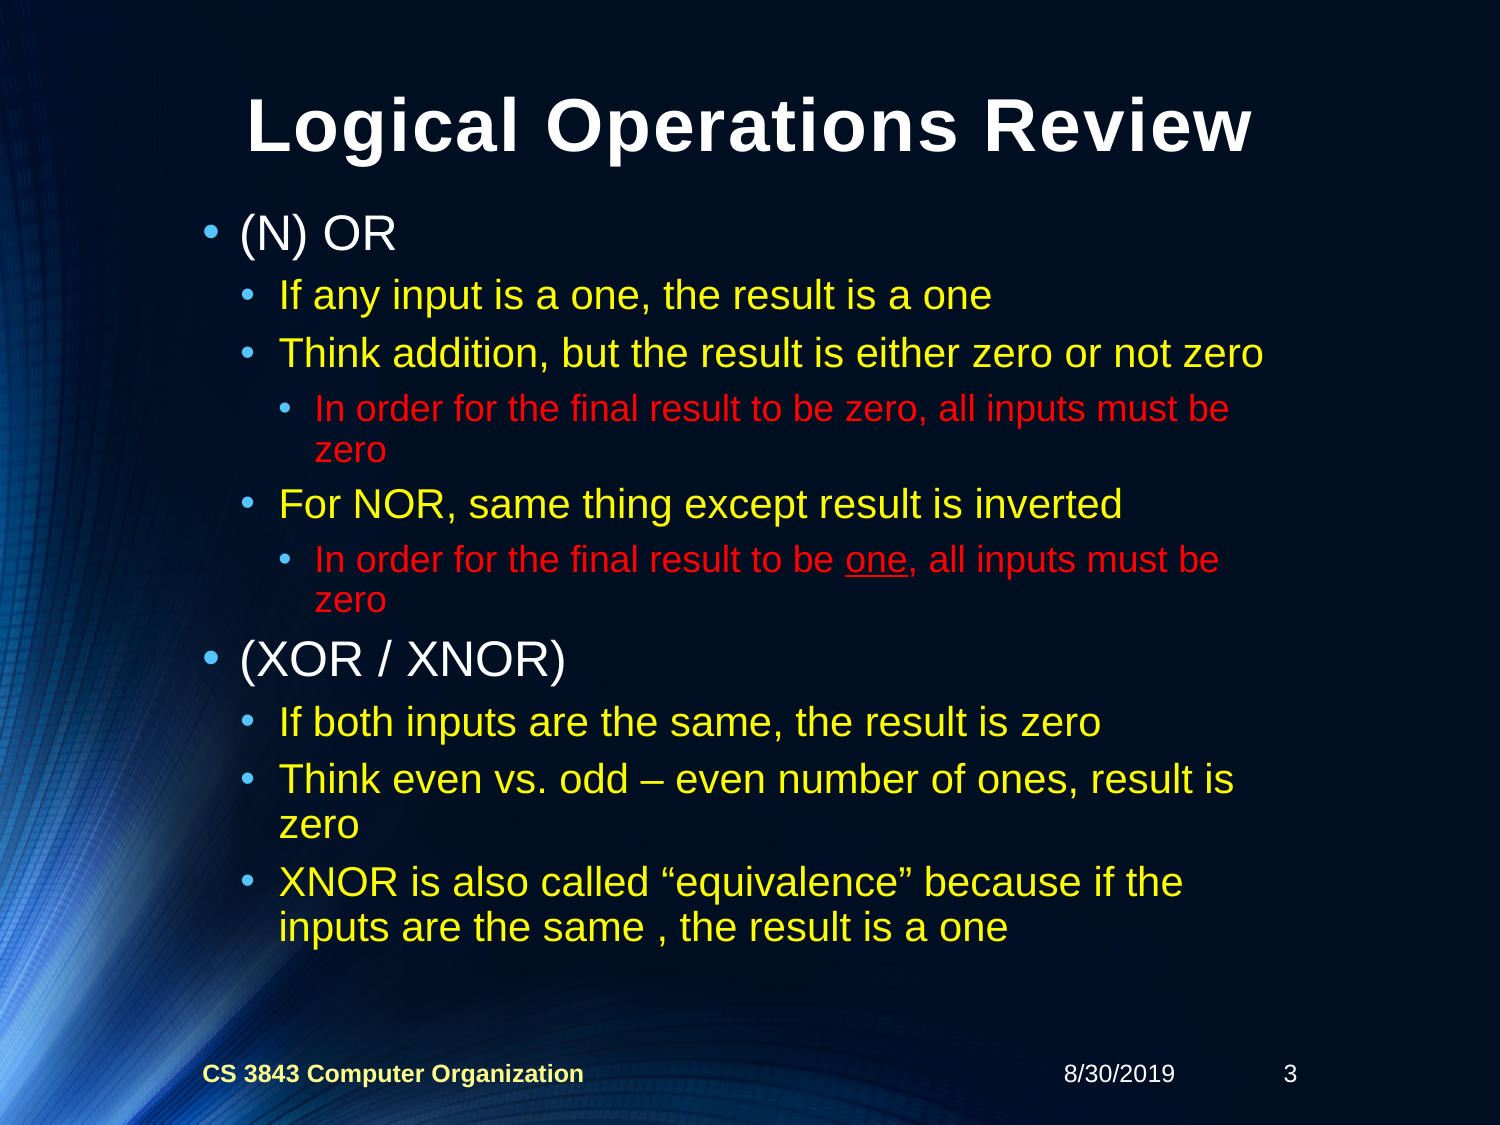

# Logical Operations Review
(N) OR
If any input is a one, the result is a one
Think addition, but the result is either zero or not zero
In order for the final result to be zero, all inputs must be zero
For NOR, same thing except result is inverted
In order for the final result to be one, all inputs must be zero
(XOR / XNOR)
If both inputs are the same, the result is zero
Think even vs. odd – even number of ones, result is zero
XNOR is also called “equivalence” because if the inputs are the same , the result is a one
CS 3843 Computer Organization
8/30/2019
3